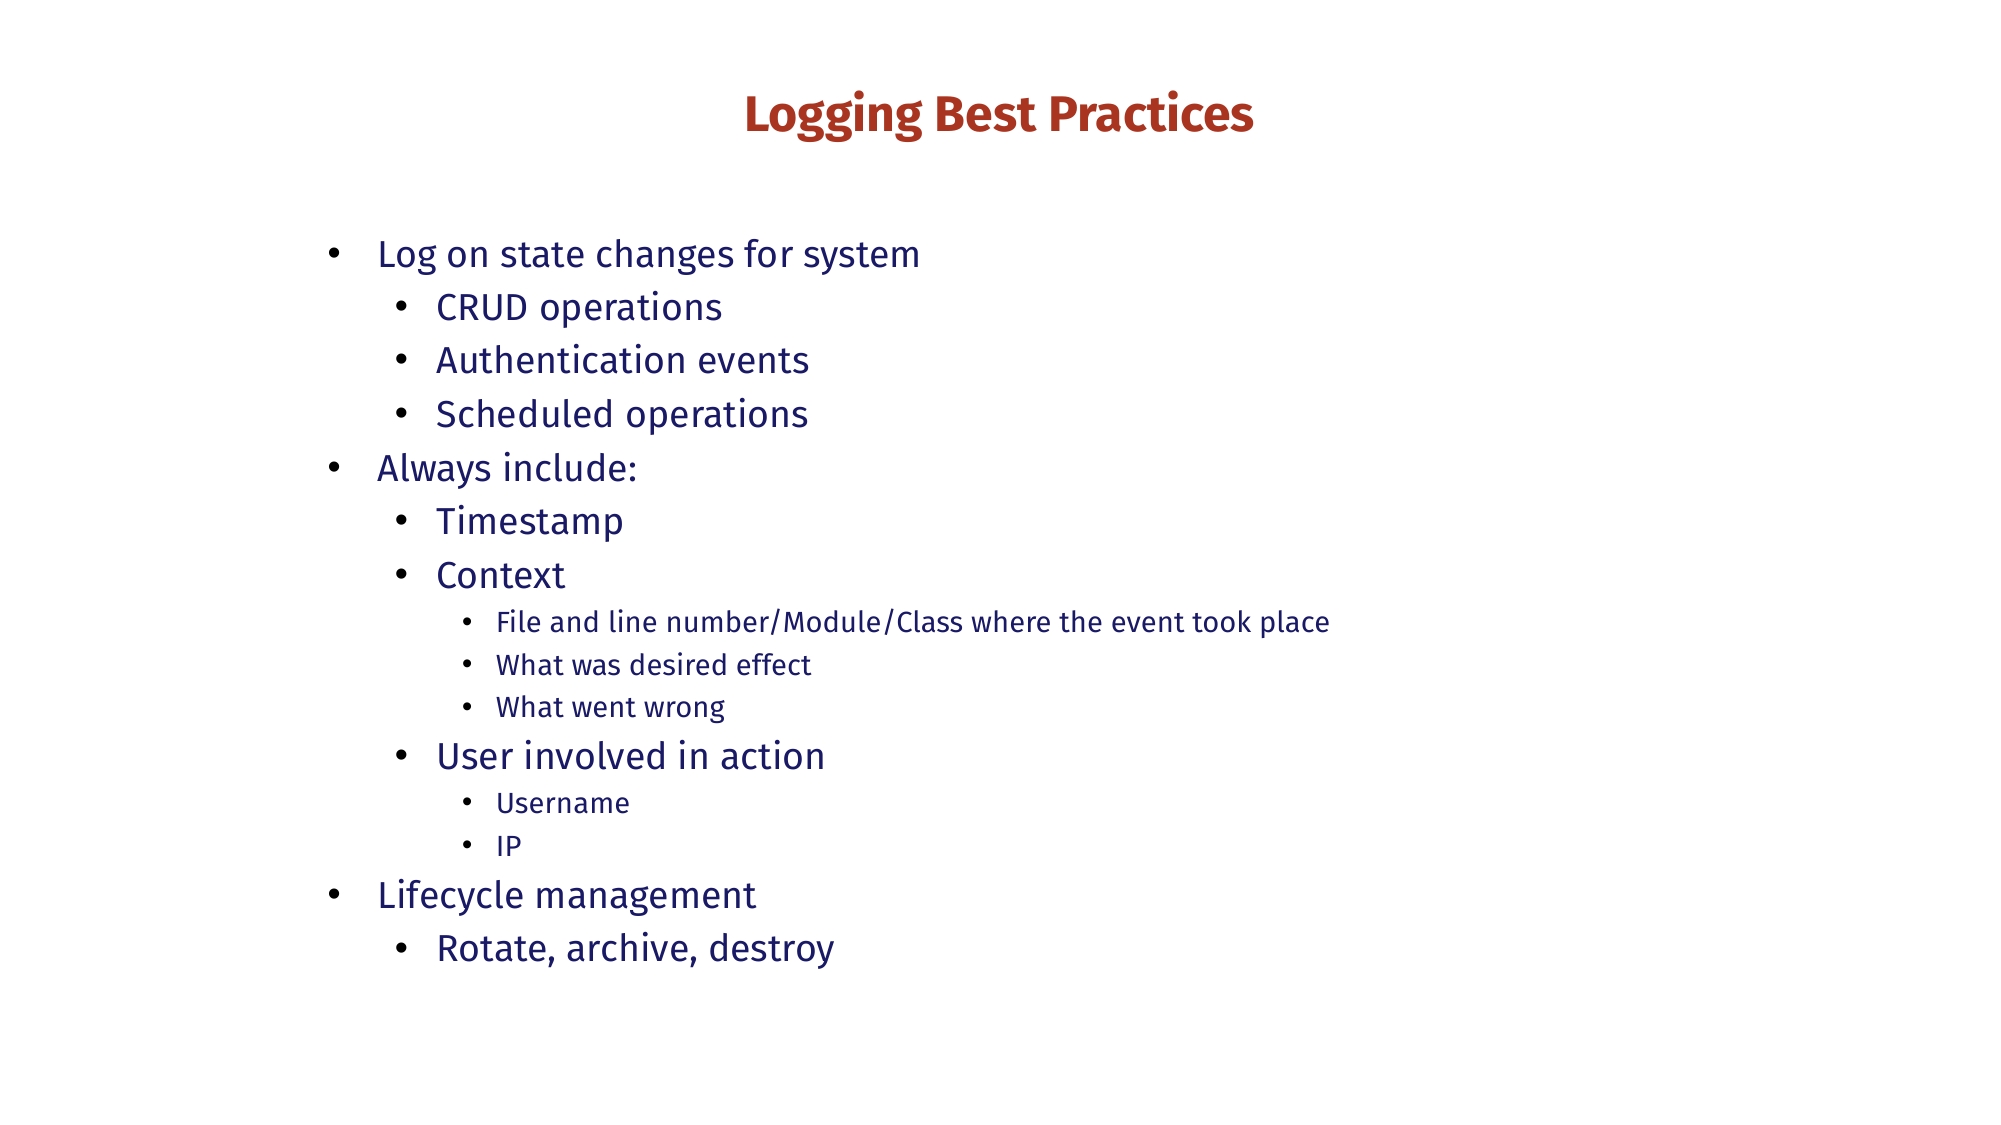

# Logging Best Practices
Log on state changes for system
CRUD operations
Authentication events
Scheduled operations
Always include:
Timestamp
Context
File and line number/Module/Class where the event took place
What was desired effect
What went wrong
User involved in action
Username
IP
Lifecycle management
Rotate, archive, destroy